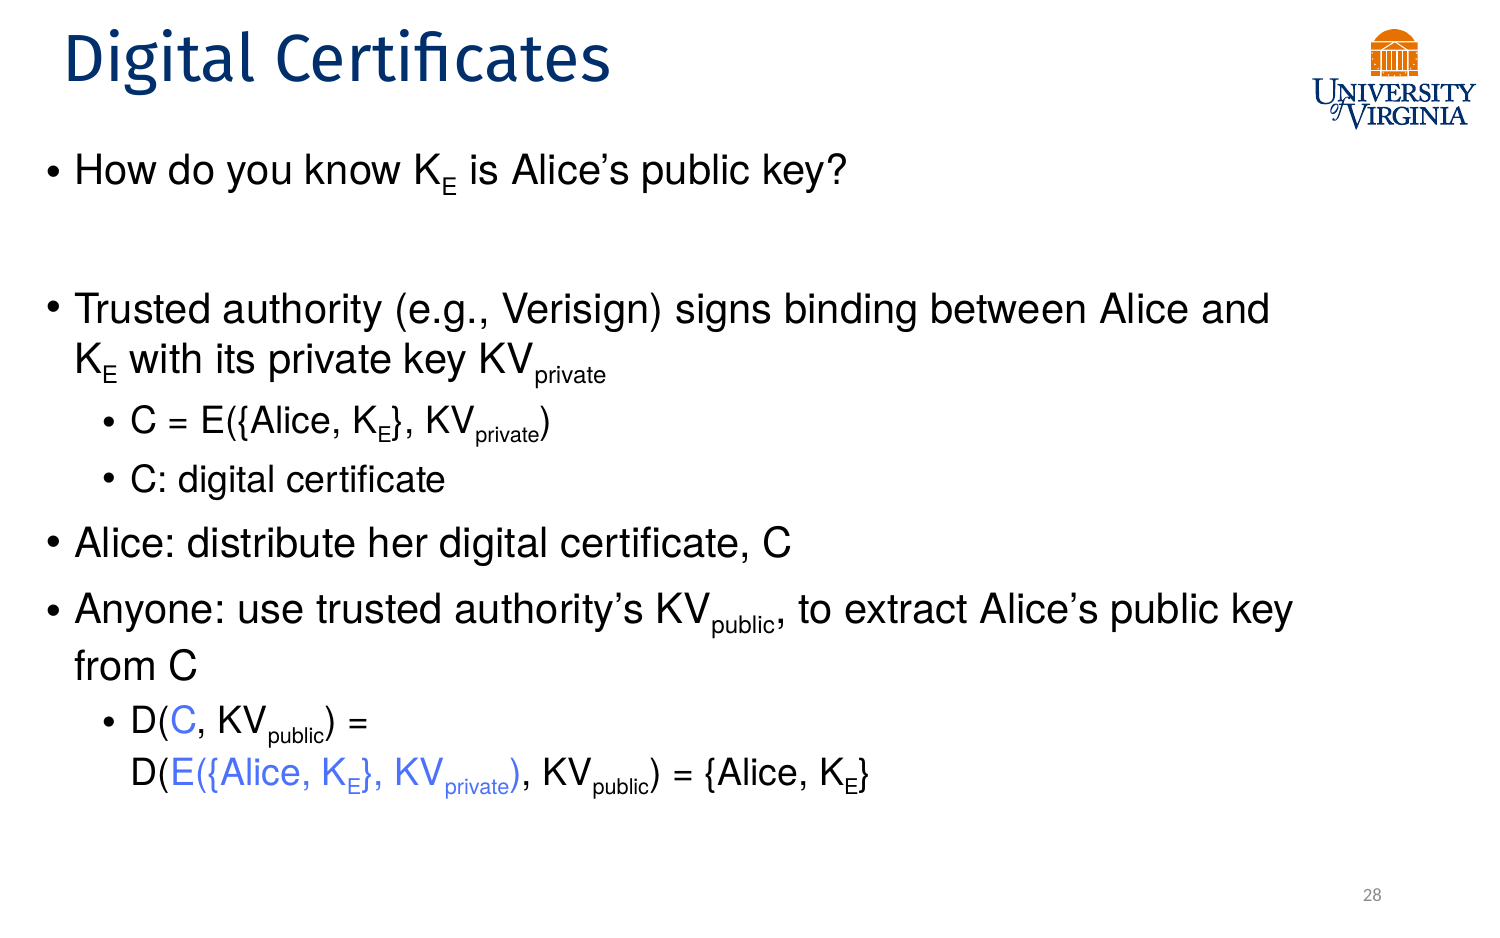

# Digital Certificates
How do you know KE is Alice’s public key?

Trusted authority (e.g., Verisign) signs binding between Alice and KE with its private key KVprivate
C = E({Alice, KE}, KVprivate)
C: digital certificate
Alice: distribute her digital certificate, C
Anyone: use trusted authority’s KVpublic, to extract Alice’s public key from C
D(C, KVpublic) =
D(E({Alice, KE}, KVprivate), KVpublic) = {Alice, KE}
28